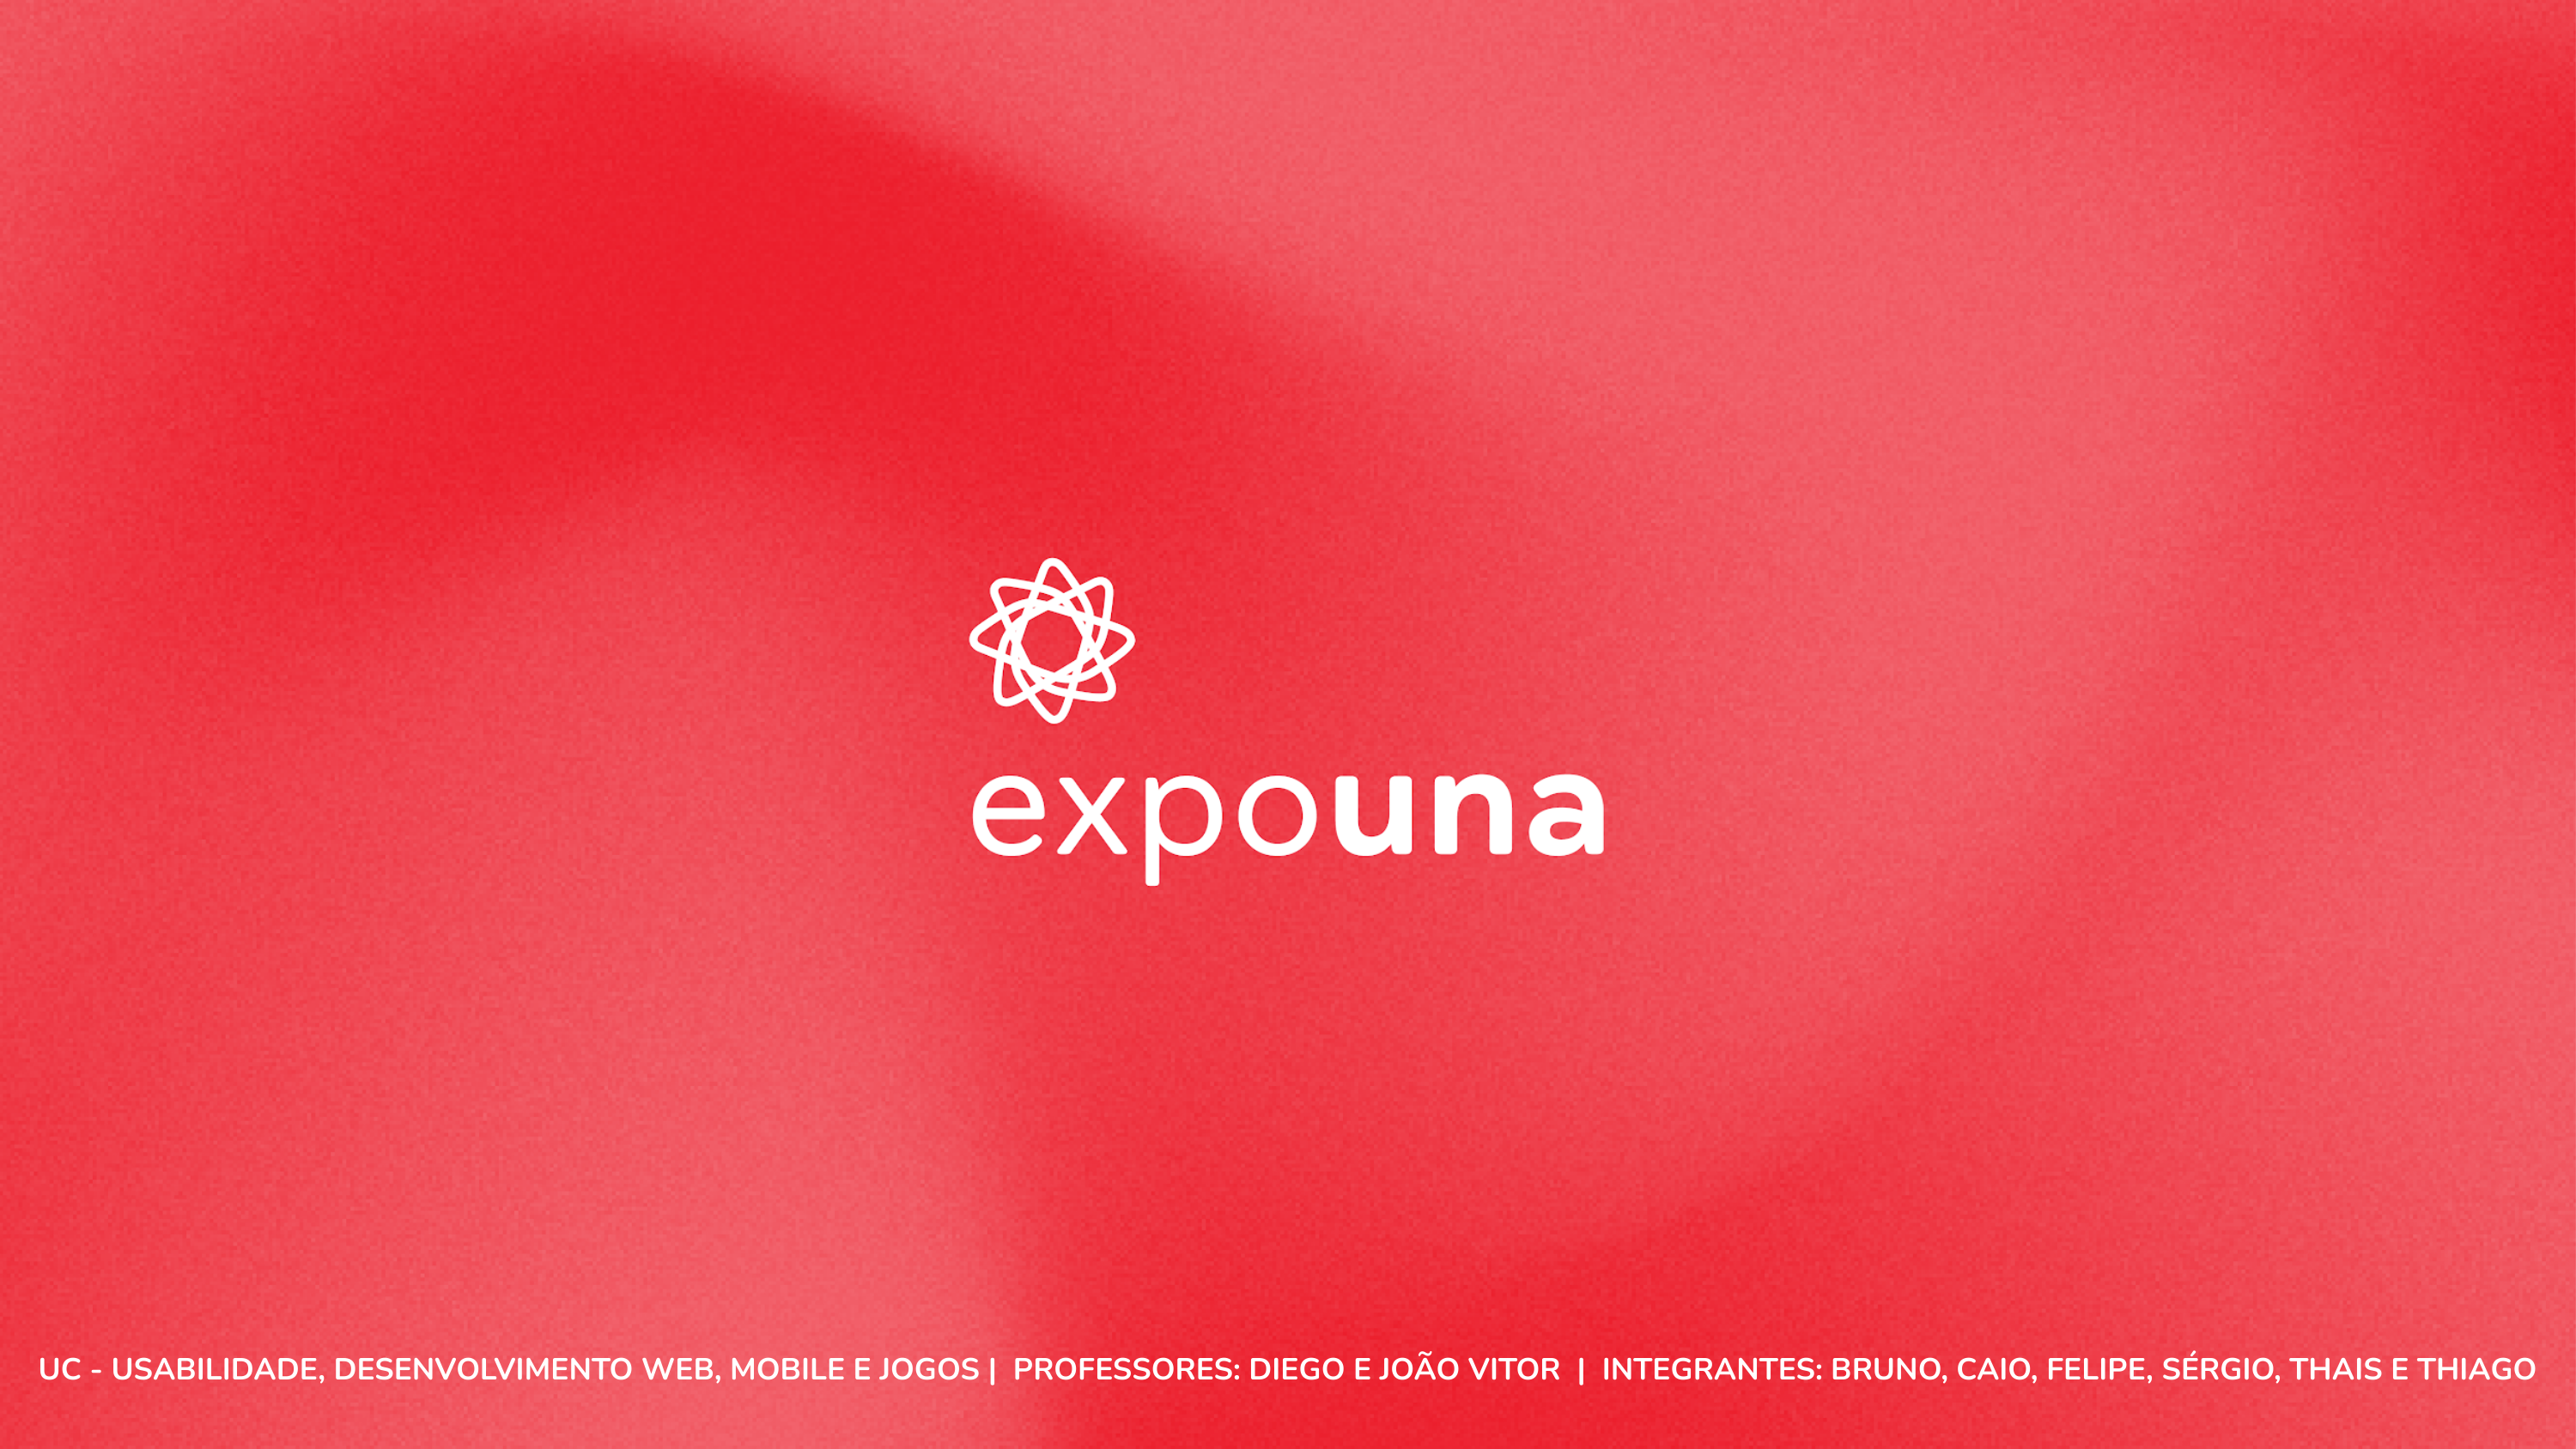

UC - USABILIDADE, DESENVOLVIMENTO WEB, MOBILE E JOGOS |  PROFESSORES: DIEGO E JOÃO VITOR  |  INTEGRANTES: BRUNO, CAIO, FELIPE, SÉRGIO, THAIS E THIAGO